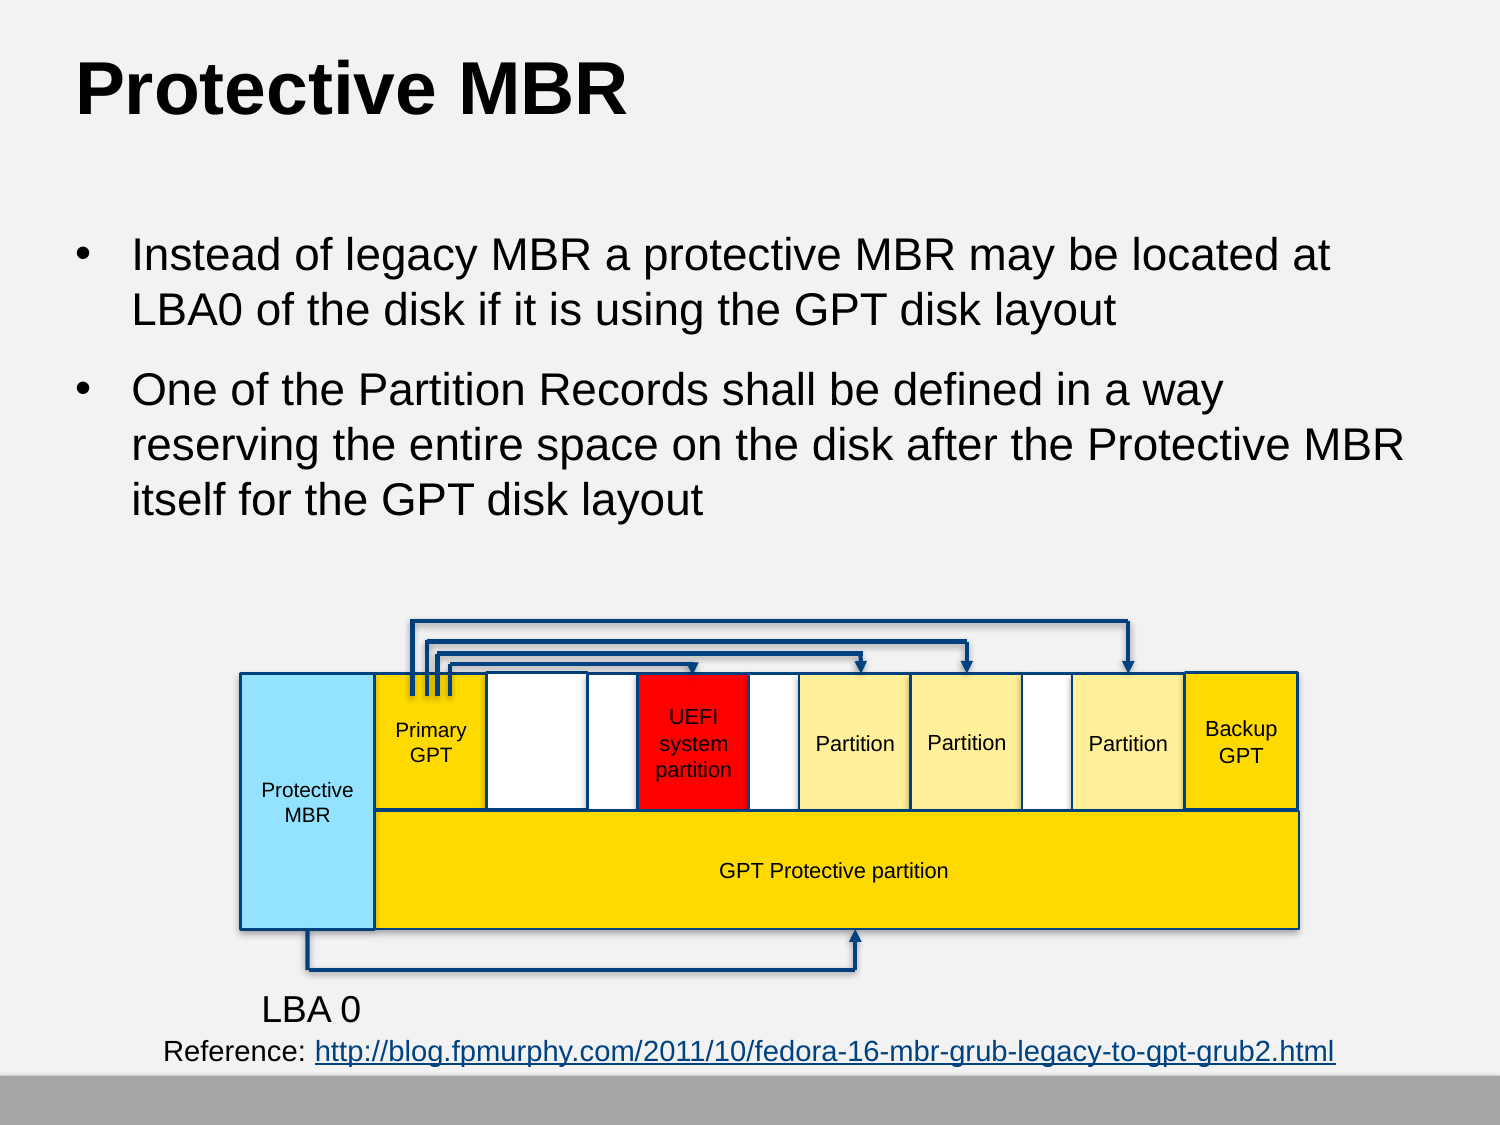

# Protective MBR
Instead of legacy MBR a protective MBR may be located at LBA0 of the disk if it is using the GPT disk layout
One of the Partition Records shall be defined in a way reserving the entire space on the disk after the Protective MBR itself for the GPT disk layout

Backup GPT
Partition

Partition
Protective MBR

Primary GPT

UEFI system partition
Partition
GPT Protective partition
LBA 0
Reference: http://blog.fpmurphy.com/2011/10/fedora-16-mbr-grub-legacy-to-gpt-grub2.html